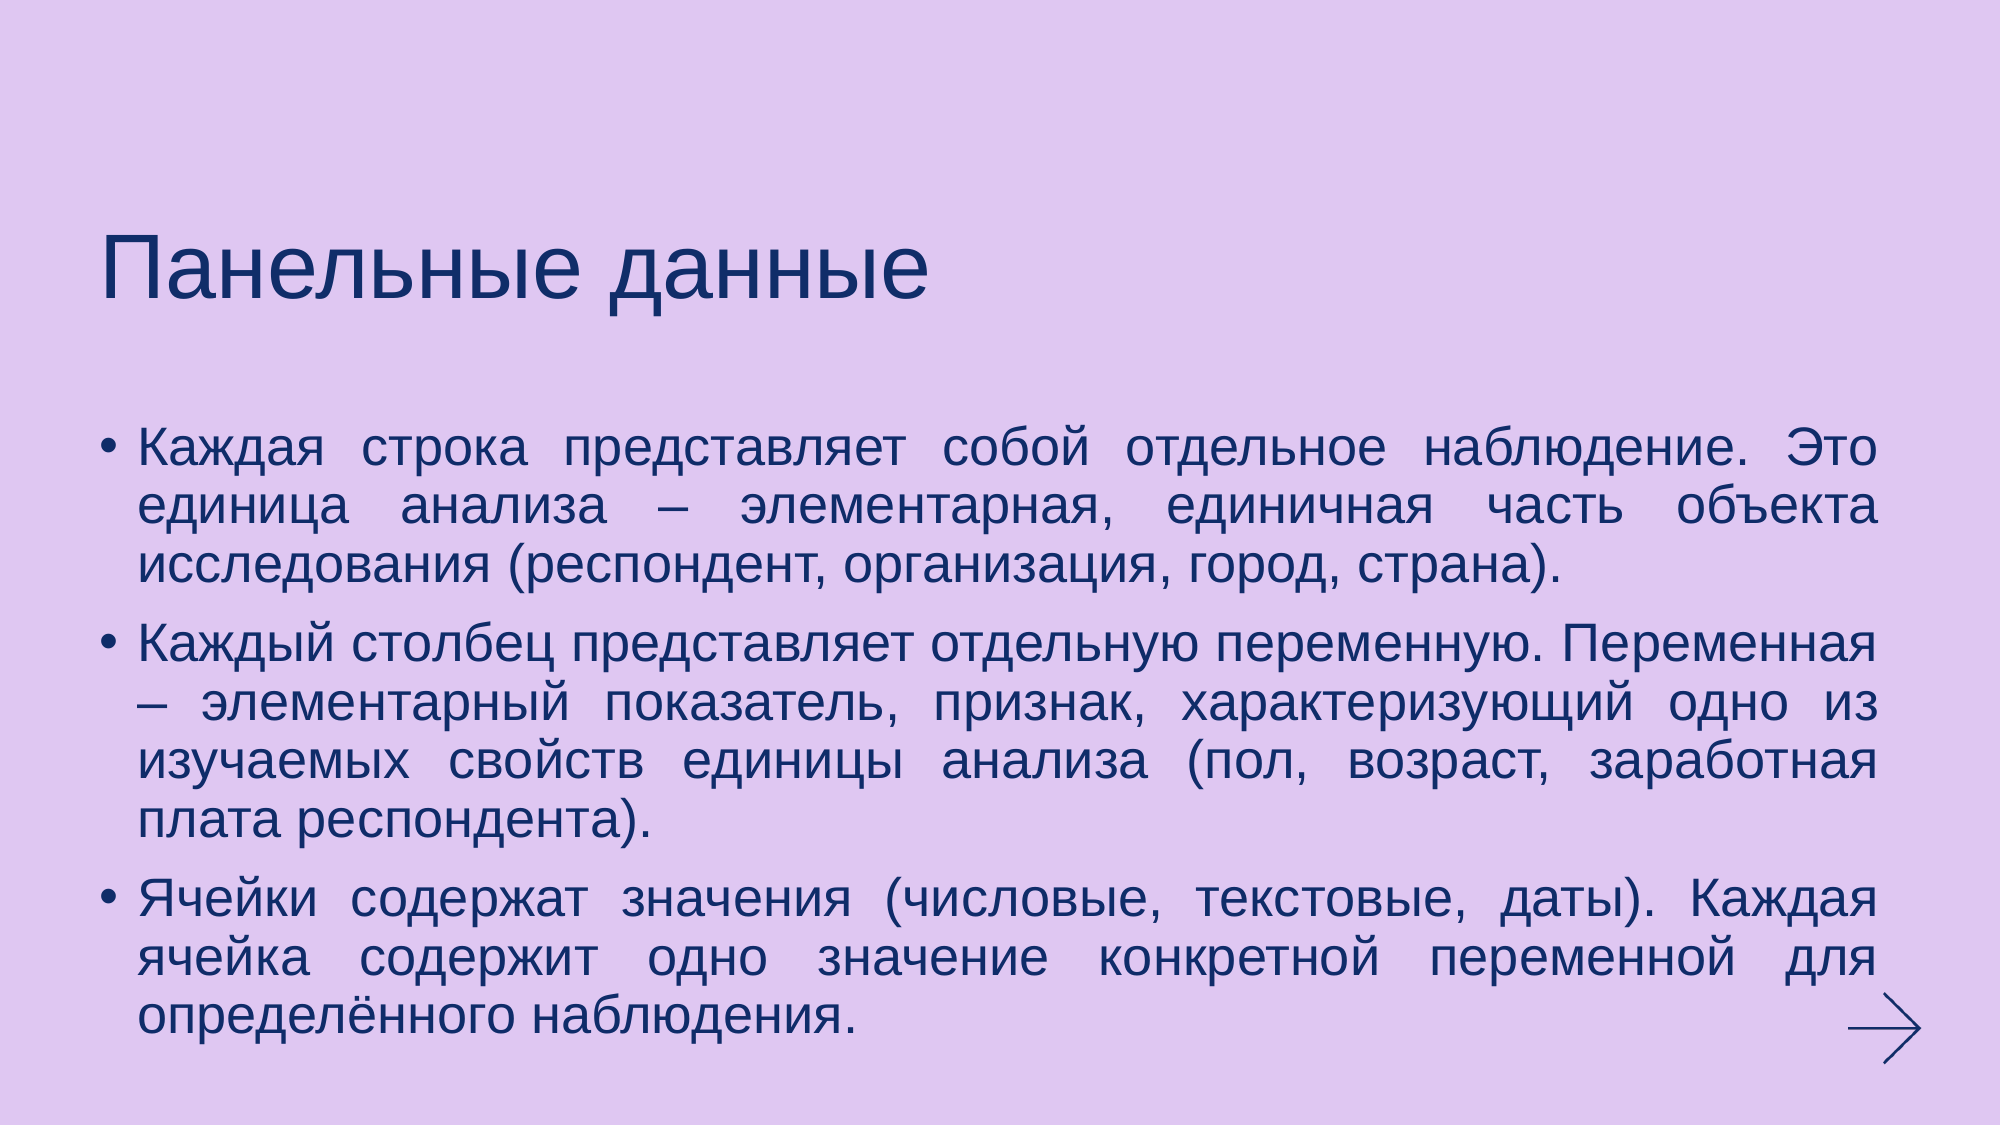

# Панельные данные
Каждая строка представляет собой отдельное наблюдение. Это единица анализа – элементарная, единичная часть объекта исследования (респондент, организация, город, страна).
Каждый столбец представляет отдельную переменную. Переменная – элементарный показатель, признак, характеризующий одно из изучаемых свойств единицы анализа (пол, возраст, заработная плата респондента).
Ячейки содержат значения (числовые, текстовые, даты). Каждая ячейка содержит одно значение конкретной переменной для определённого наблюдения.